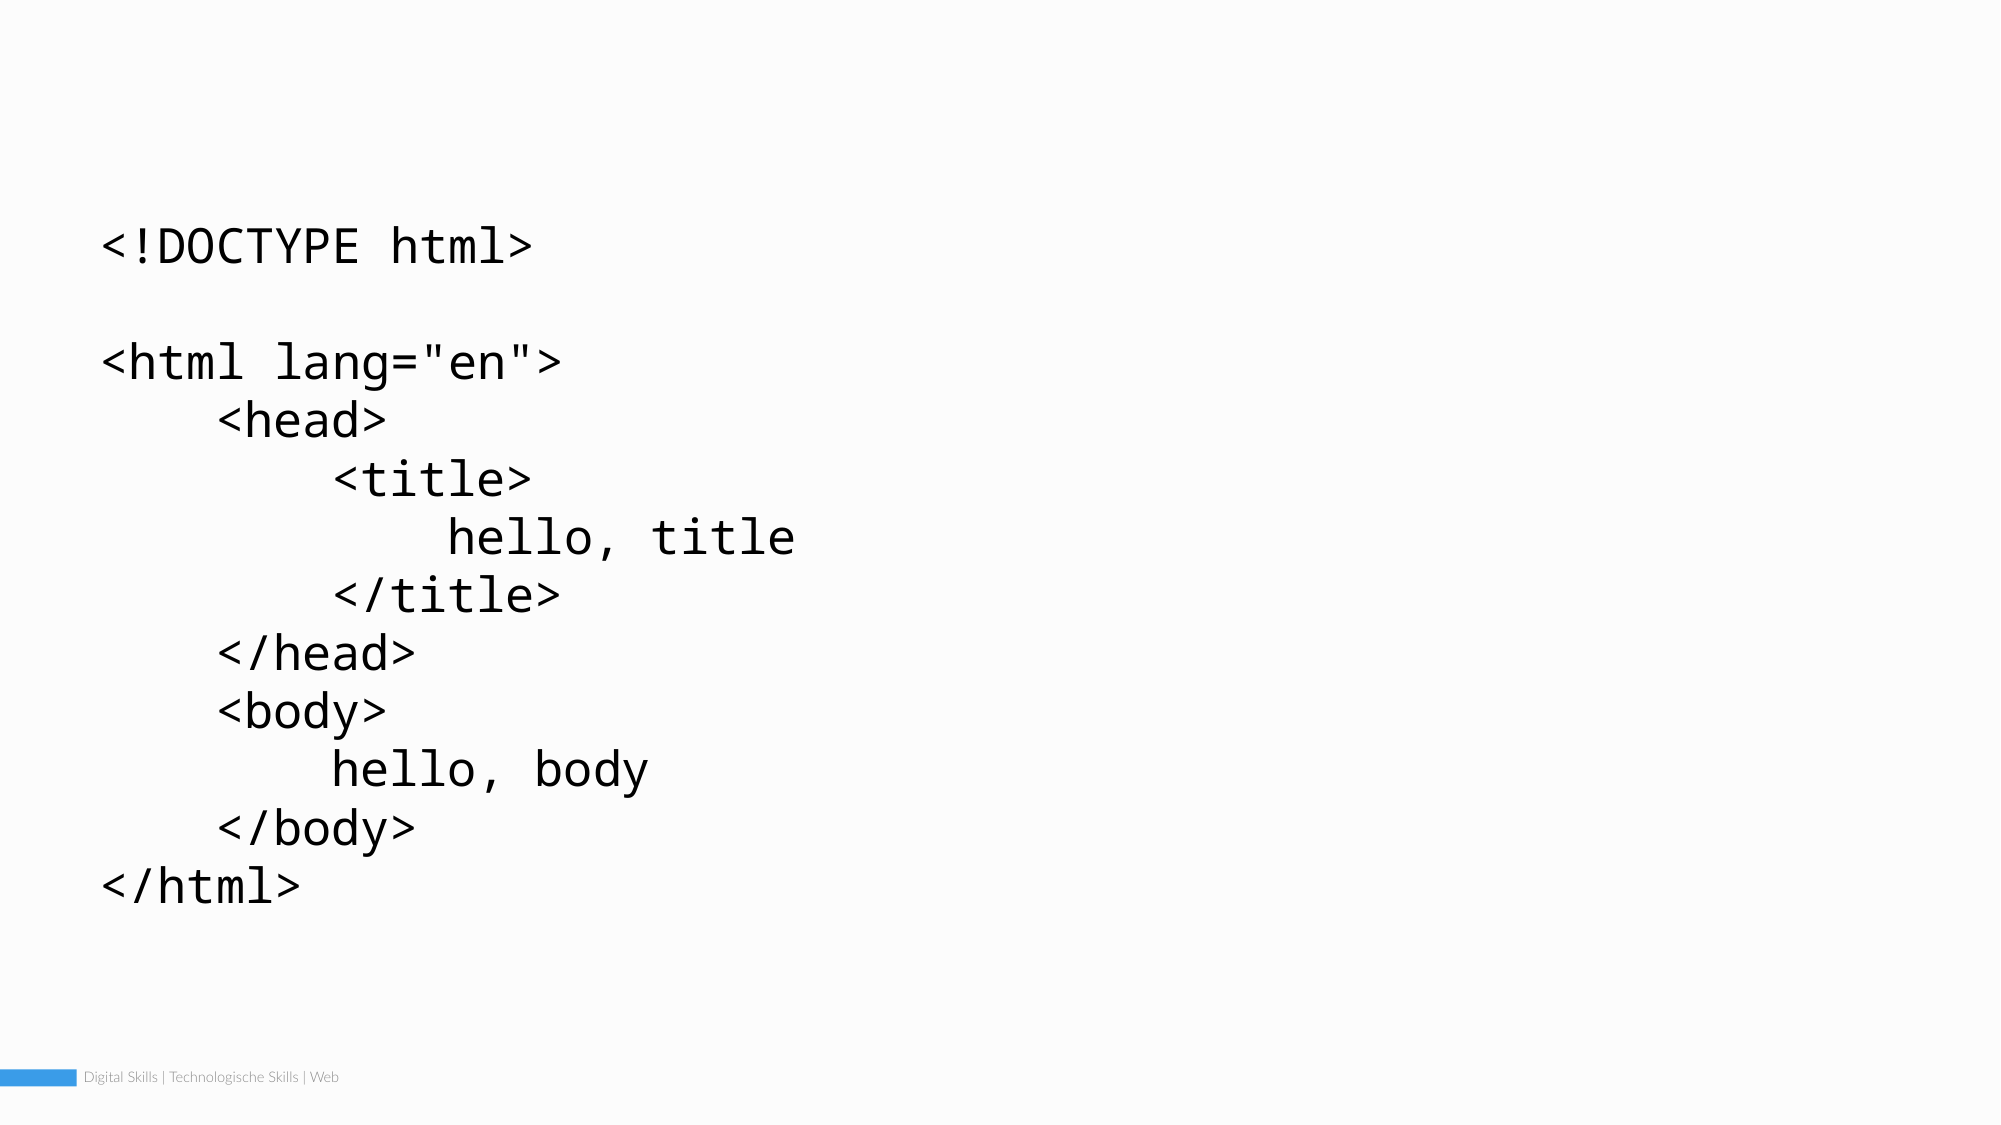

#
<!DOCTYPE html>

<html lang="en">
    <head>
        <title>
            hello, title
        </title>
    </head>
    <body>
        hello, body
    </body>
</html>